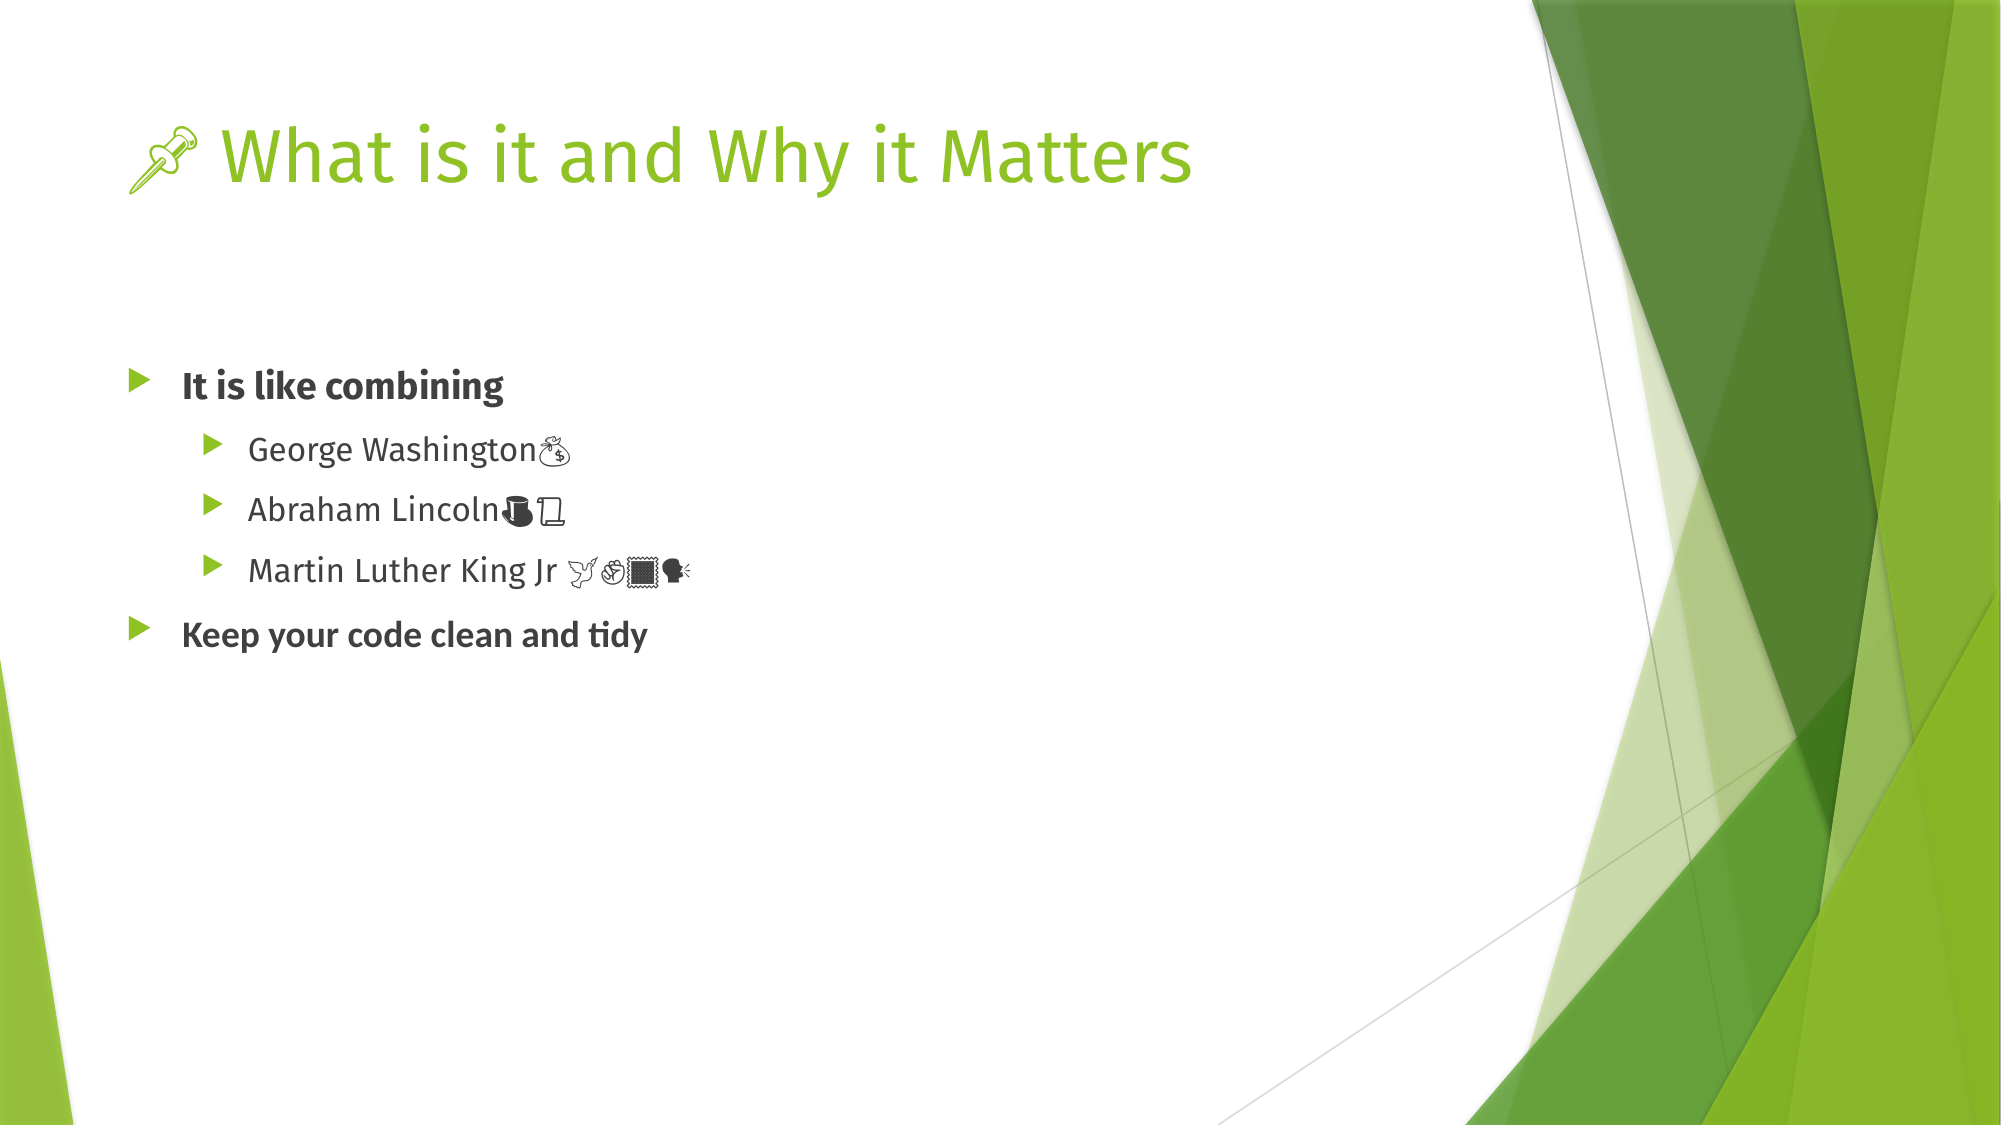

# 📌 What is it and Why it Matters
It is like combining
George Washington💰
Abraham Lincoln🎩📜
Martin Luther King Jr 🕊️✊🏿🗣️
Keep your code clean and tidy